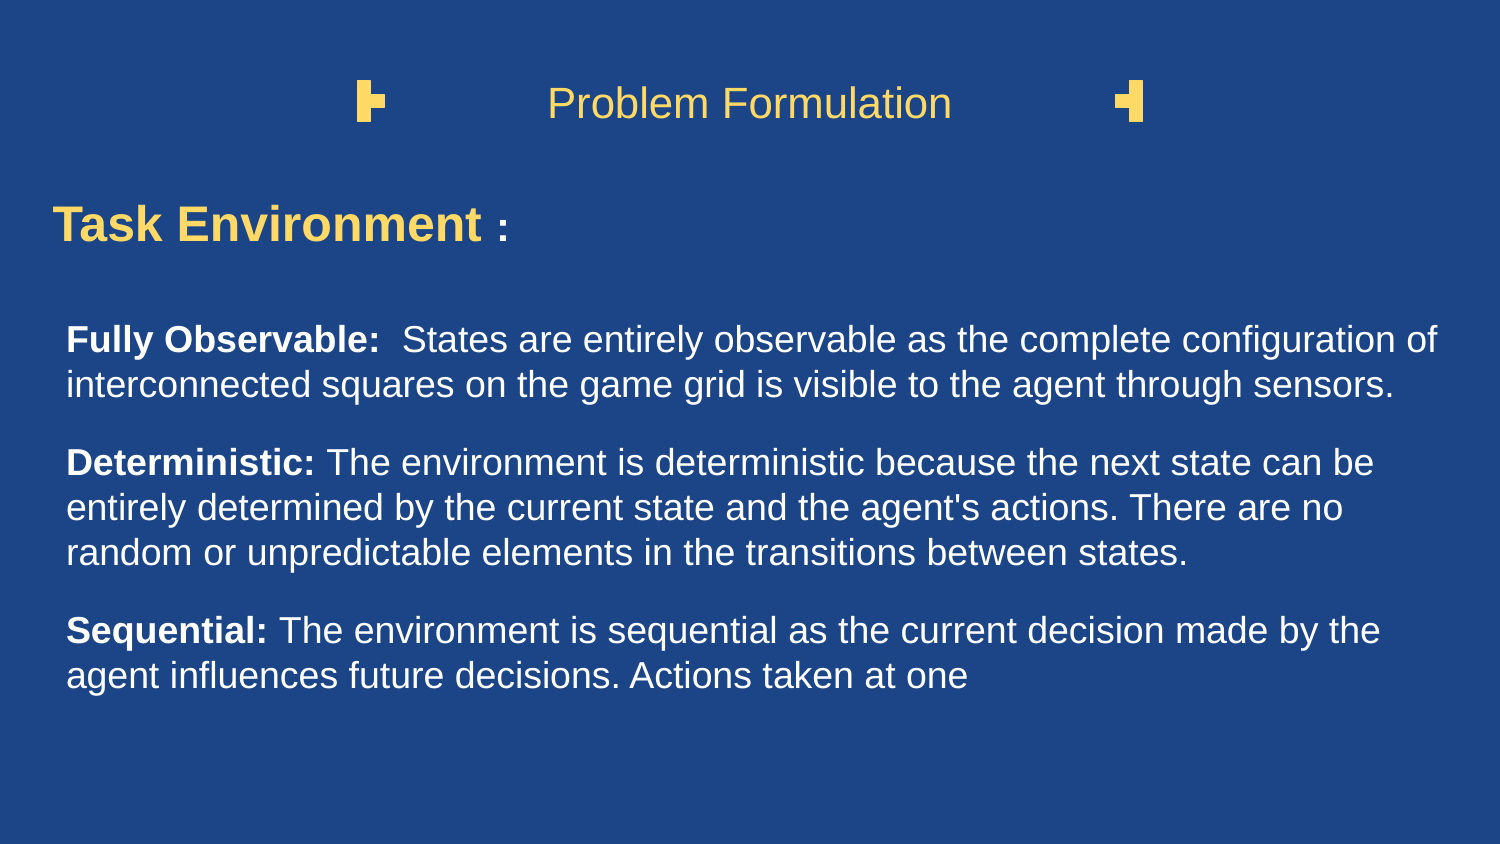

# Problem Formulation

Task Environment :
Fully Observable:  States are entirely observable as the complete configuration of interconnected squares on the game grid is visible to the agent through sensors.
Deterministic: The environment is deterministic because the next state can be entirely determined by the current state and the agent's actions. There are no random or unpredictable elements in the transitions between states.
Sequential: The environment is sequential as the current decision made by the agent influences future decisions. Actions taken at one